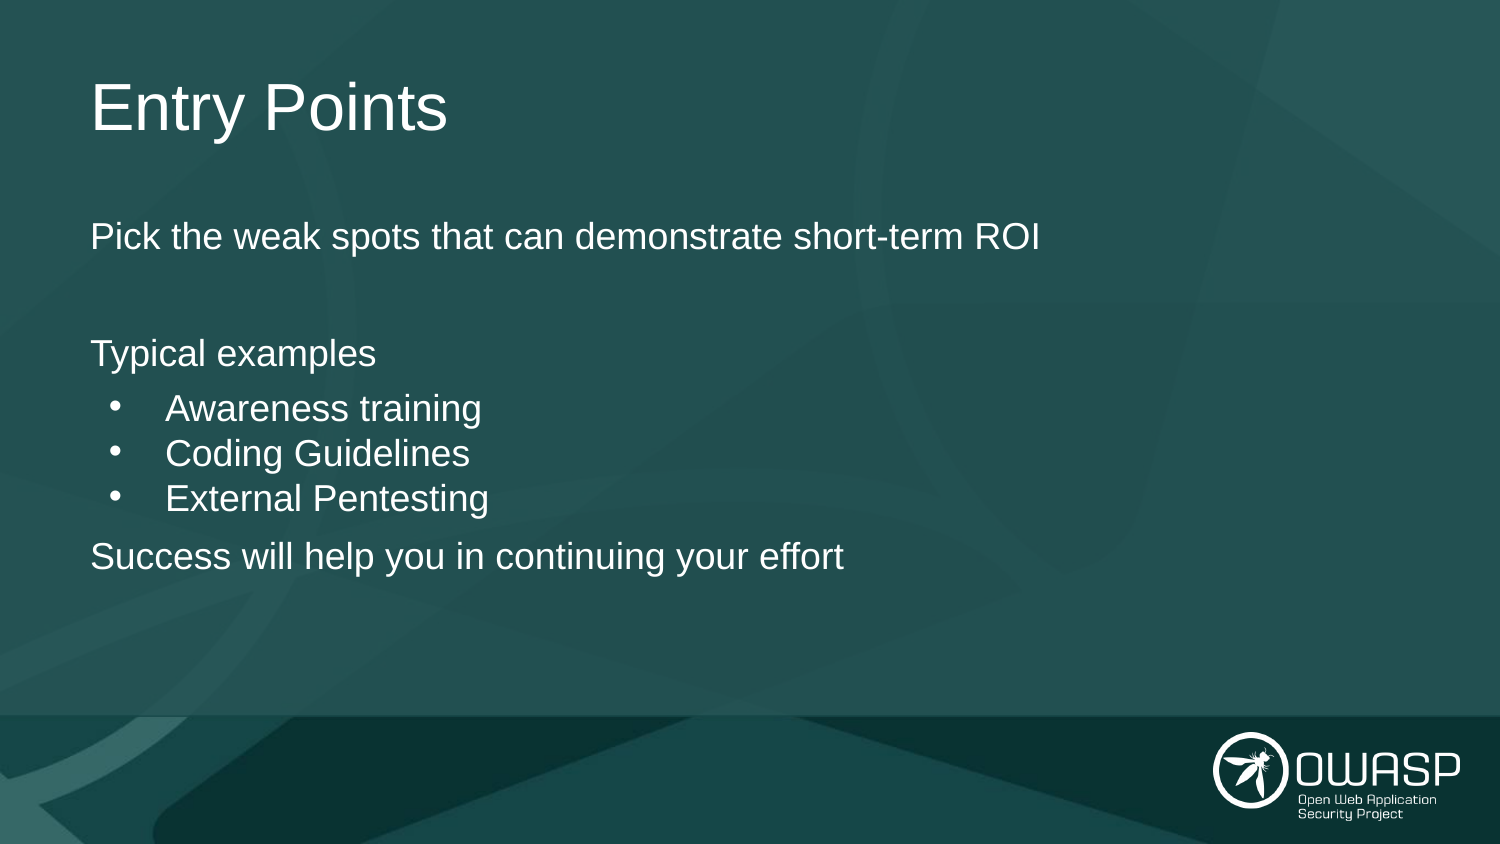

# Entry Points
Pick the weak spots that can demonstrate short-term ROI

Typical examples
Awareness training
Coding Guidelines
External Pentesting
Success will help you in continuing your effort